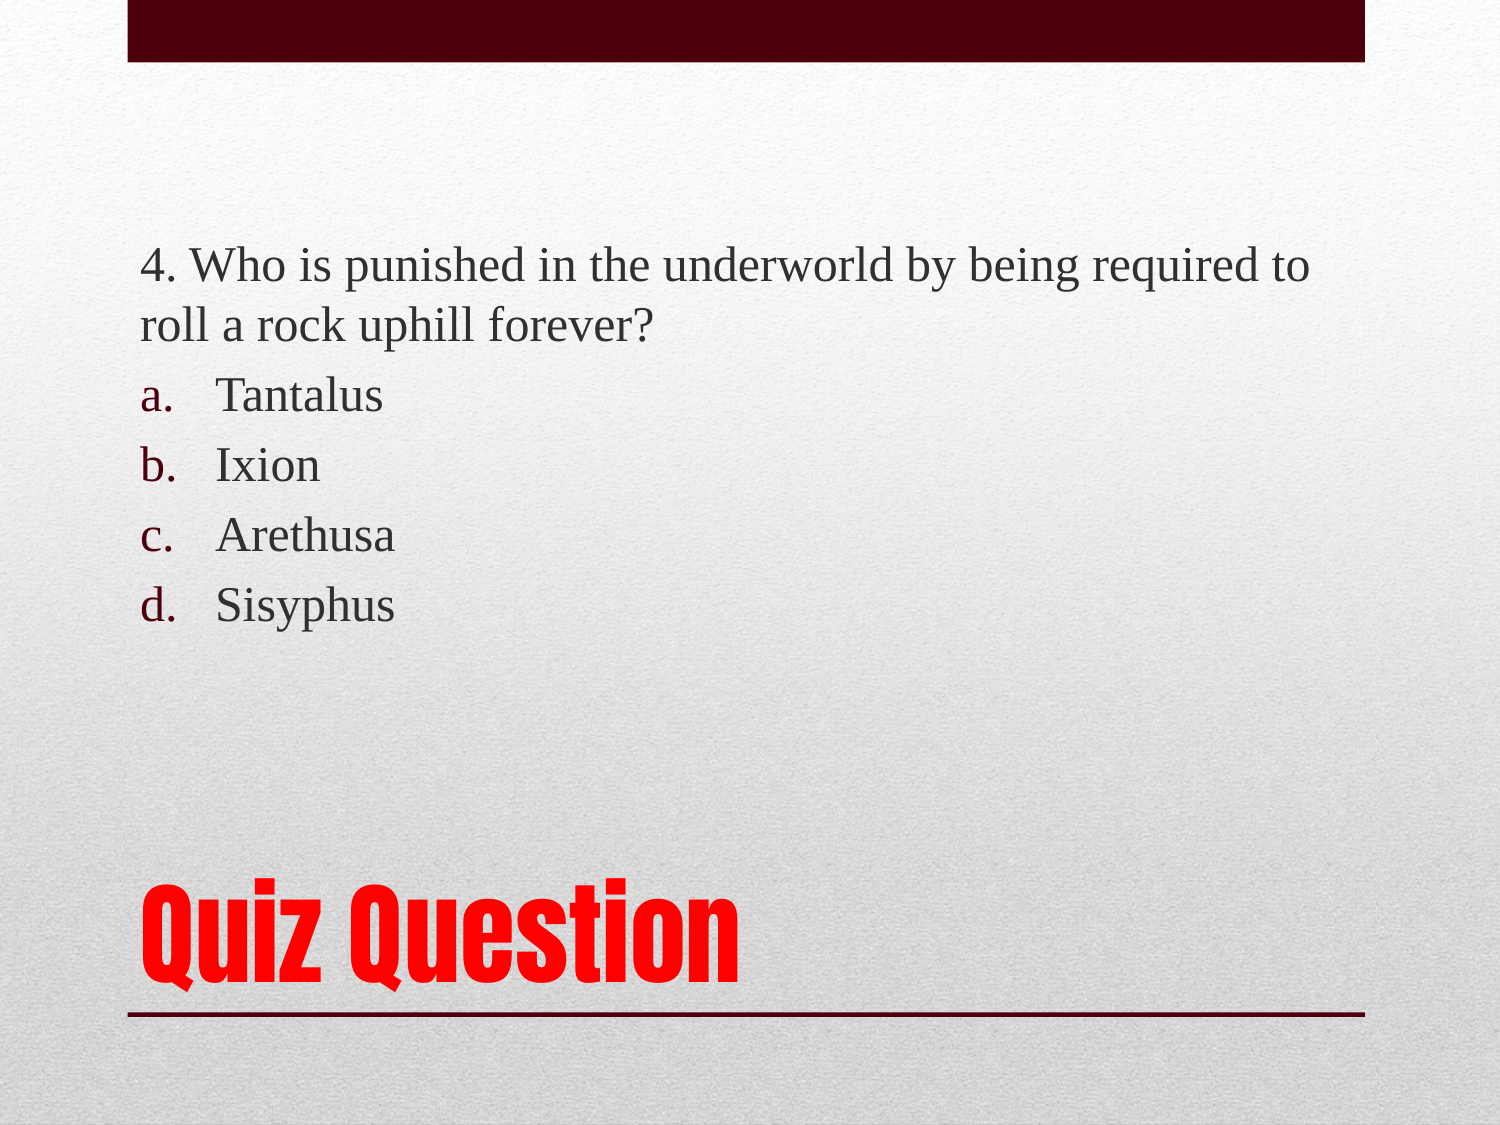

4. Who is punished in the underworld by being required to roll a rock uphill forever?
Tantalus
Ixion
Arethusa
Sisyphus
# Quiz Question